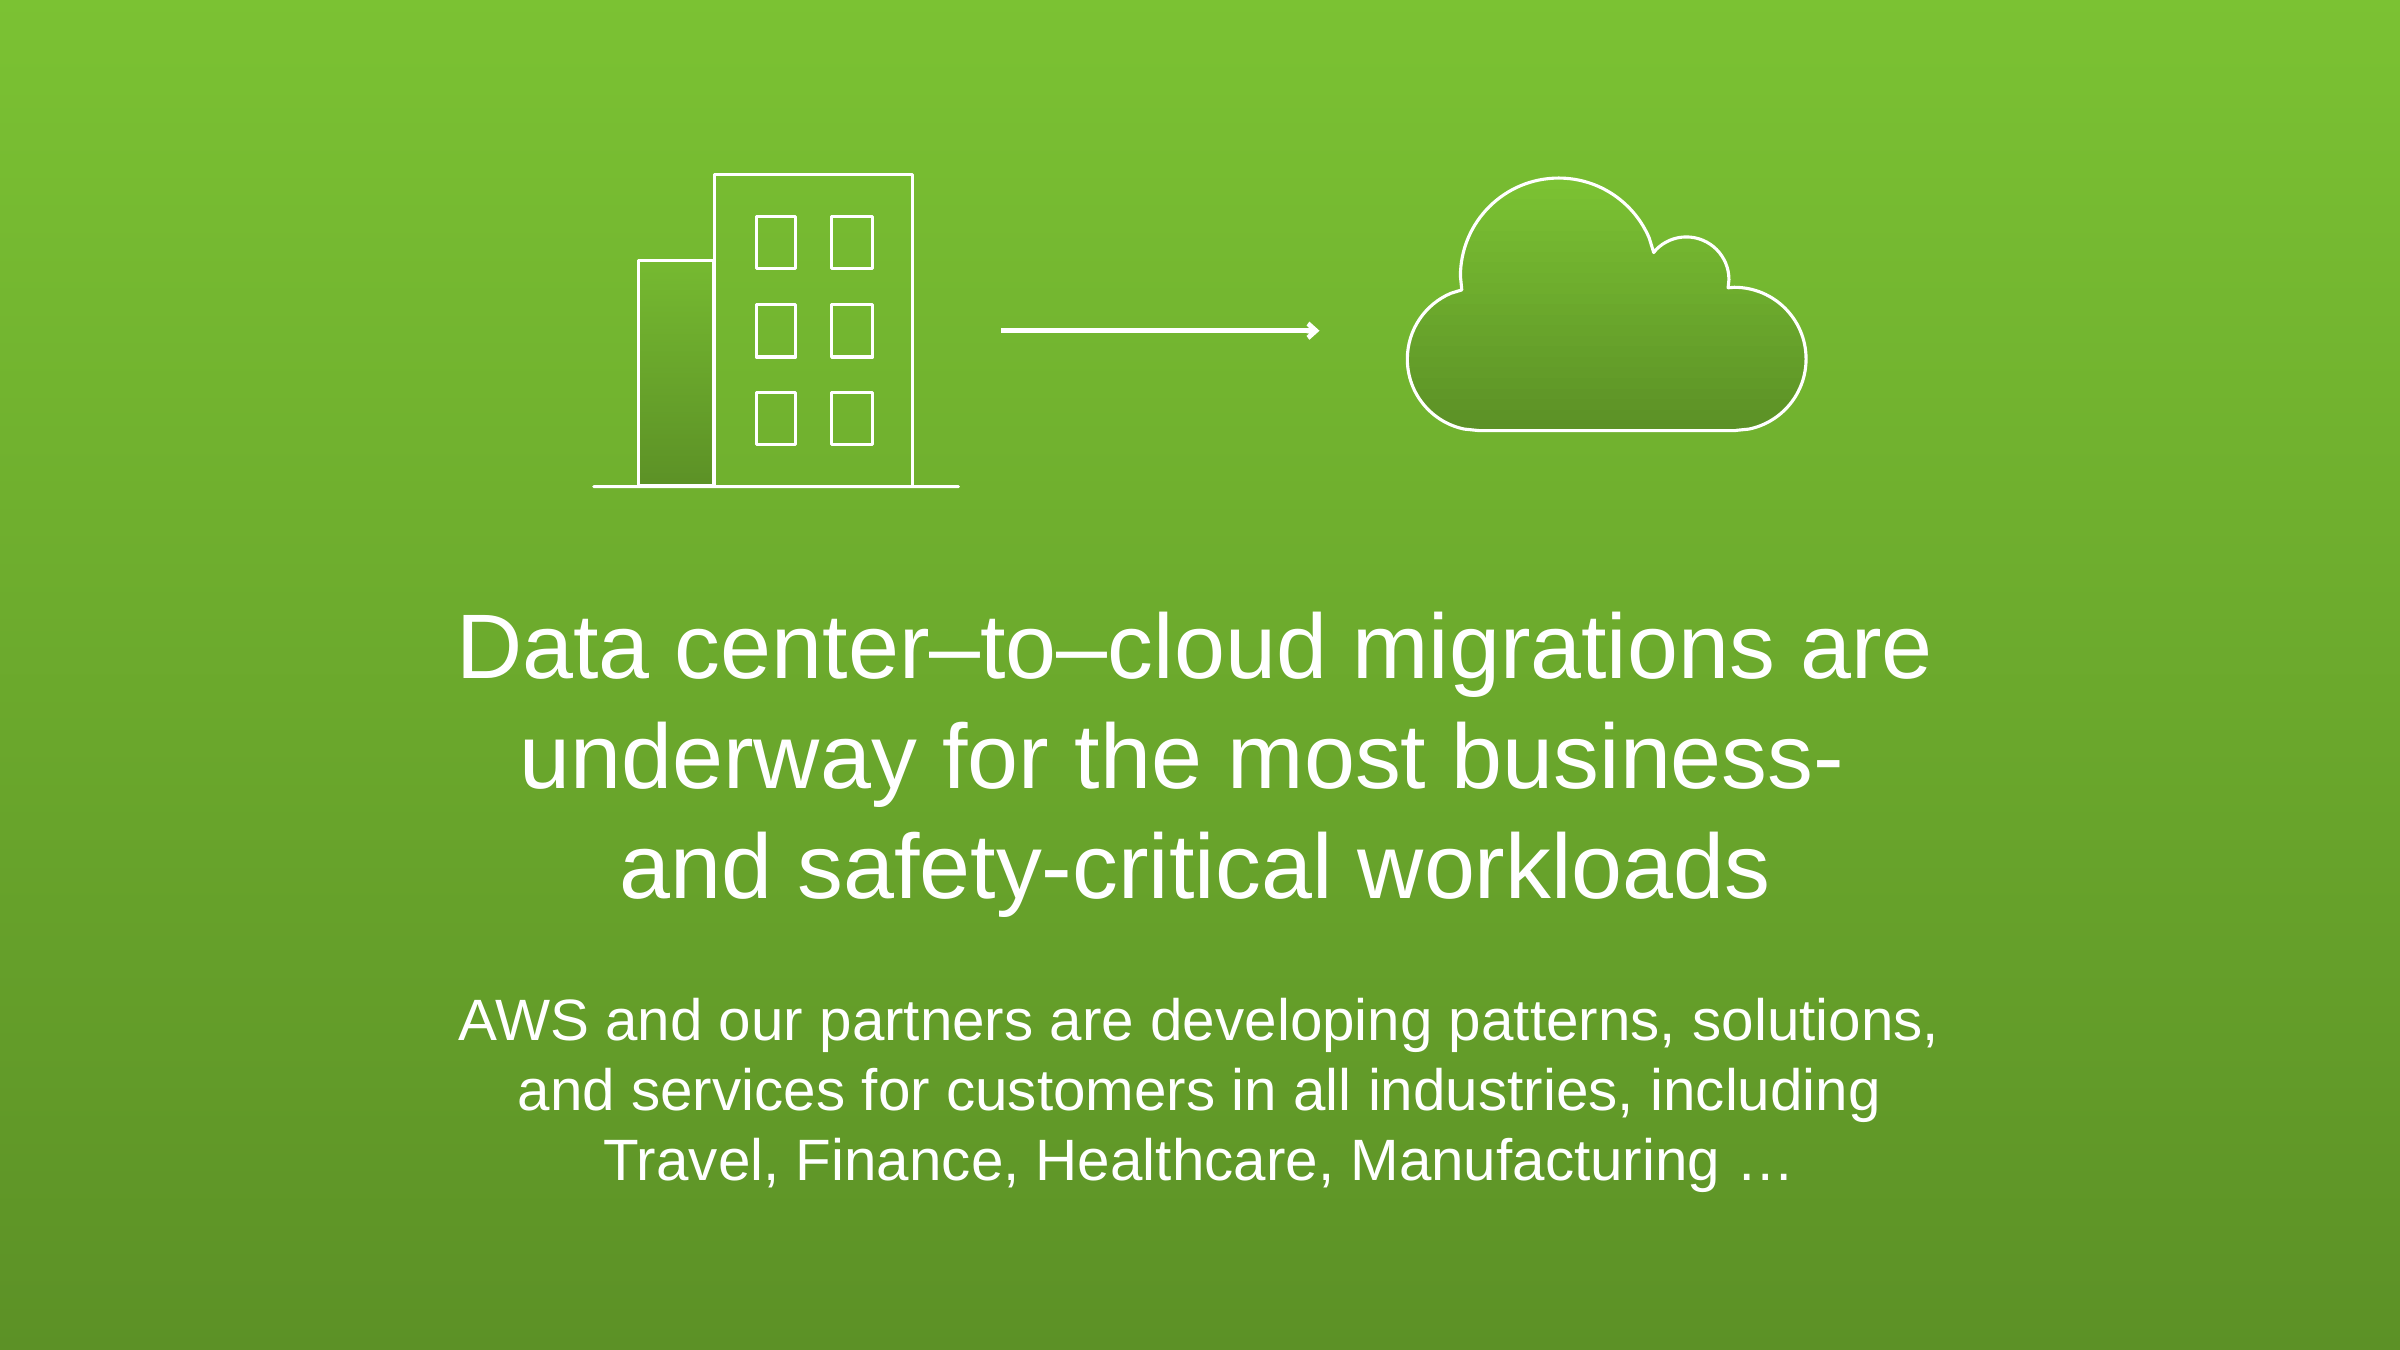

Data center–to–cloud migrations are underway for the most business-
and safety-critical workloads
AWS and our partners are developing patterns, solutions, and services for customers in all industries, including Travel, Finance, Healthcare, Manufacturing …